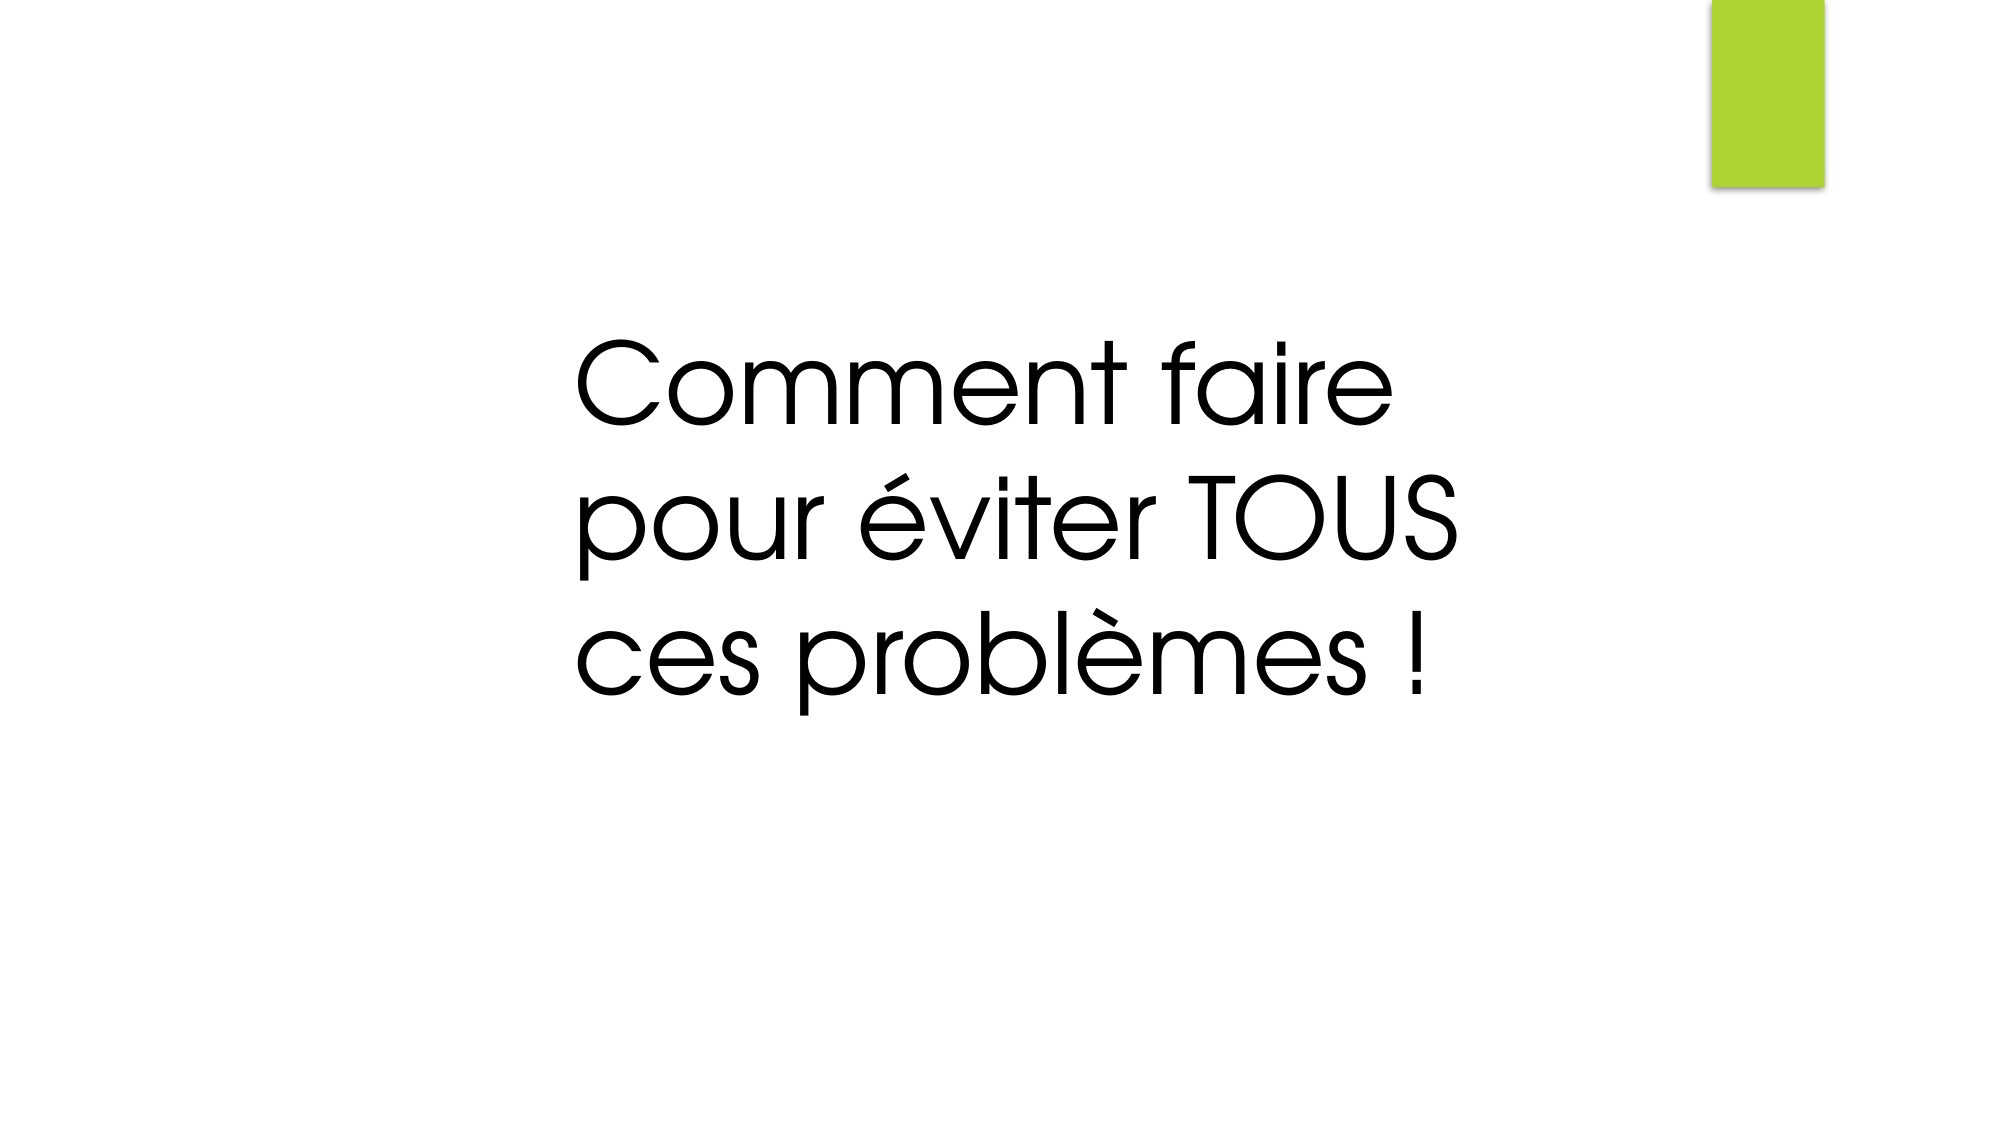

Comment faire pour éviter TOUS ces problèmes !